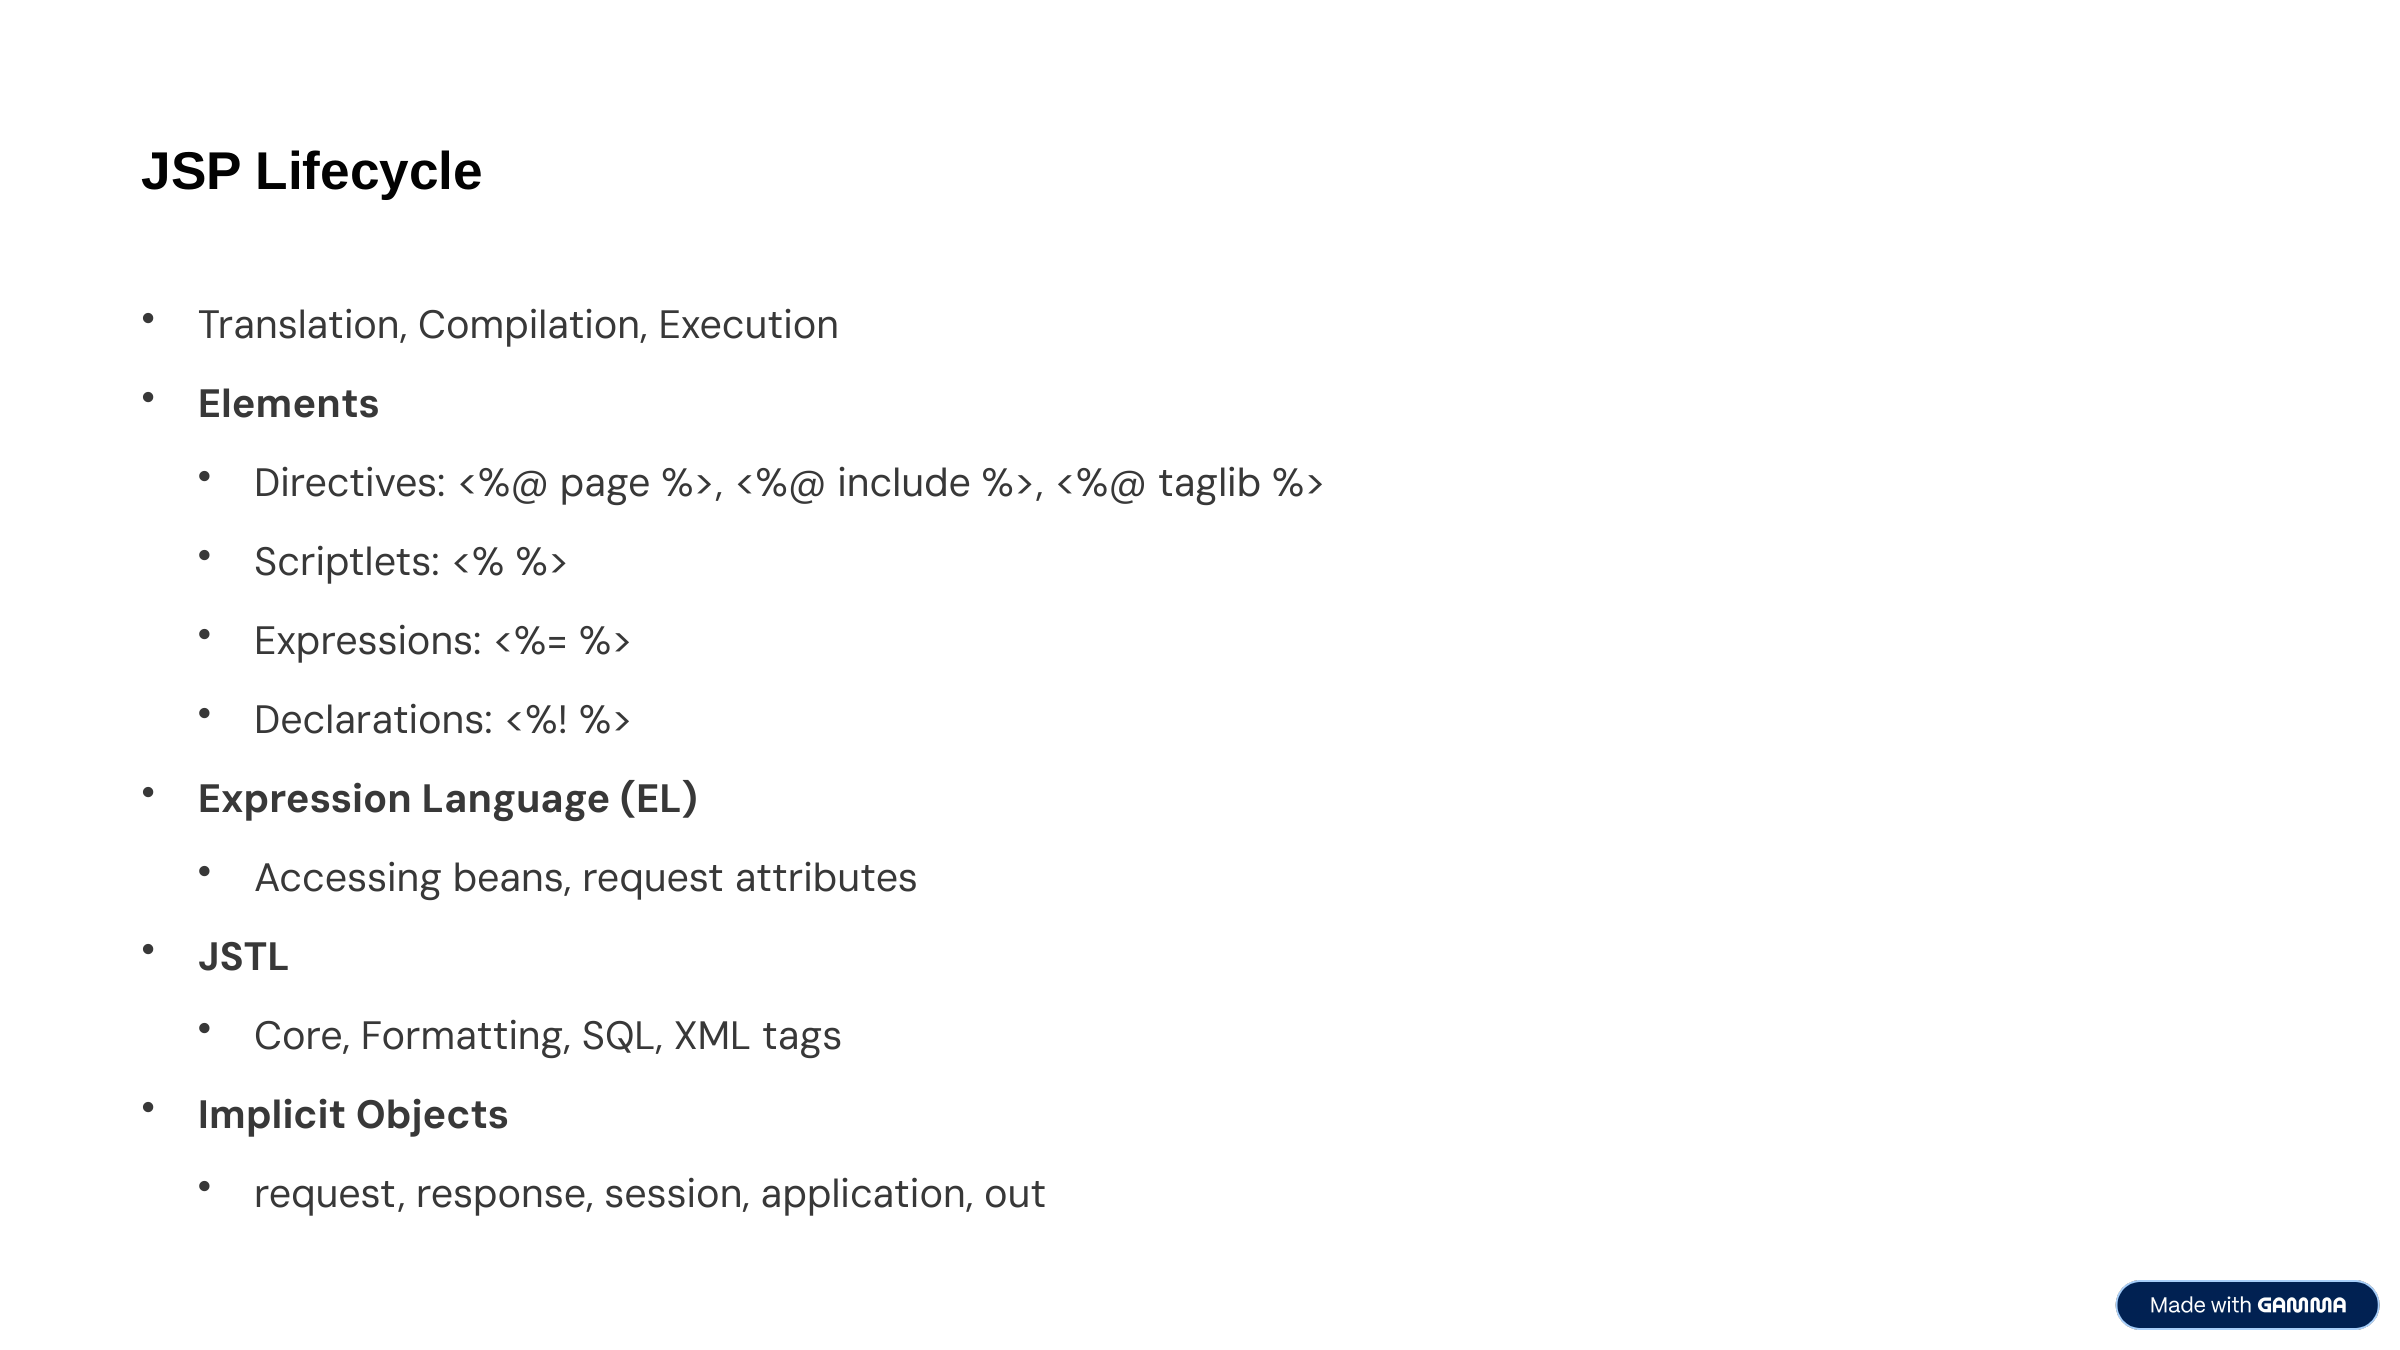

JSP Lifecycle
Translation, Compilation, Execution
Elements
Directives: <%@ page %>, <%@ include %>, <%@ taglib %>
Scriptlets: <% %>
Expressions: <%= %>
Declarations: <%! %>
Expression Language (EL)
Accessing beans, request attributes
JSTL
Core, Formatting, SQL, XML tags
Implicit Objects
request, response, session, application, out